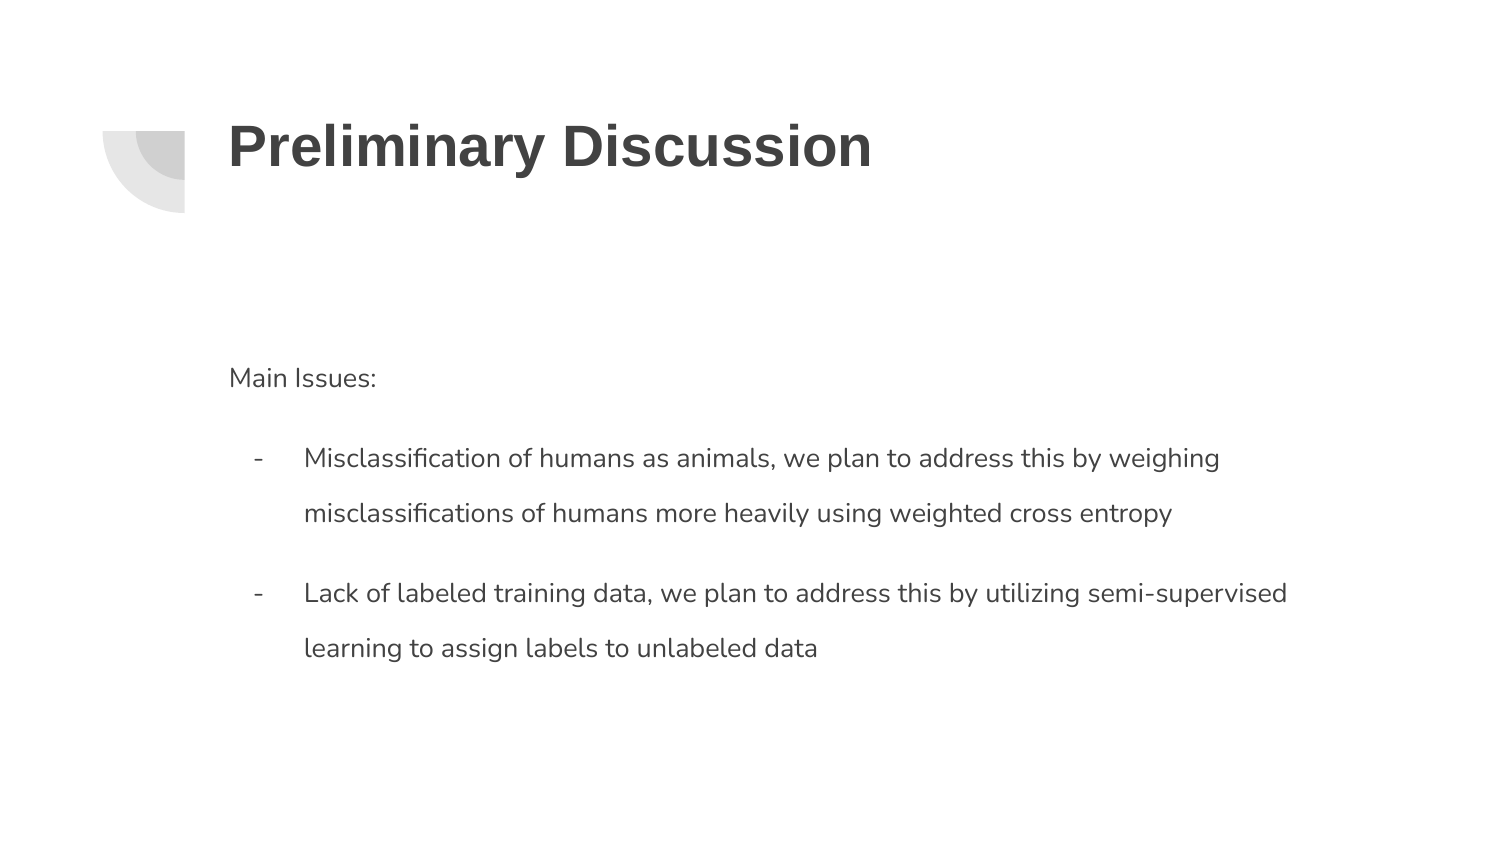

# Preliminary Discussion
Main Issues:
Misclassification of humans as animals, we plan to address this by weighing misclassifications of humans more heavily using weighted cross entropy
Lack of labeled training data, we plan to address this by utilizing semi-supervised learning to assign labels to unlabeled data